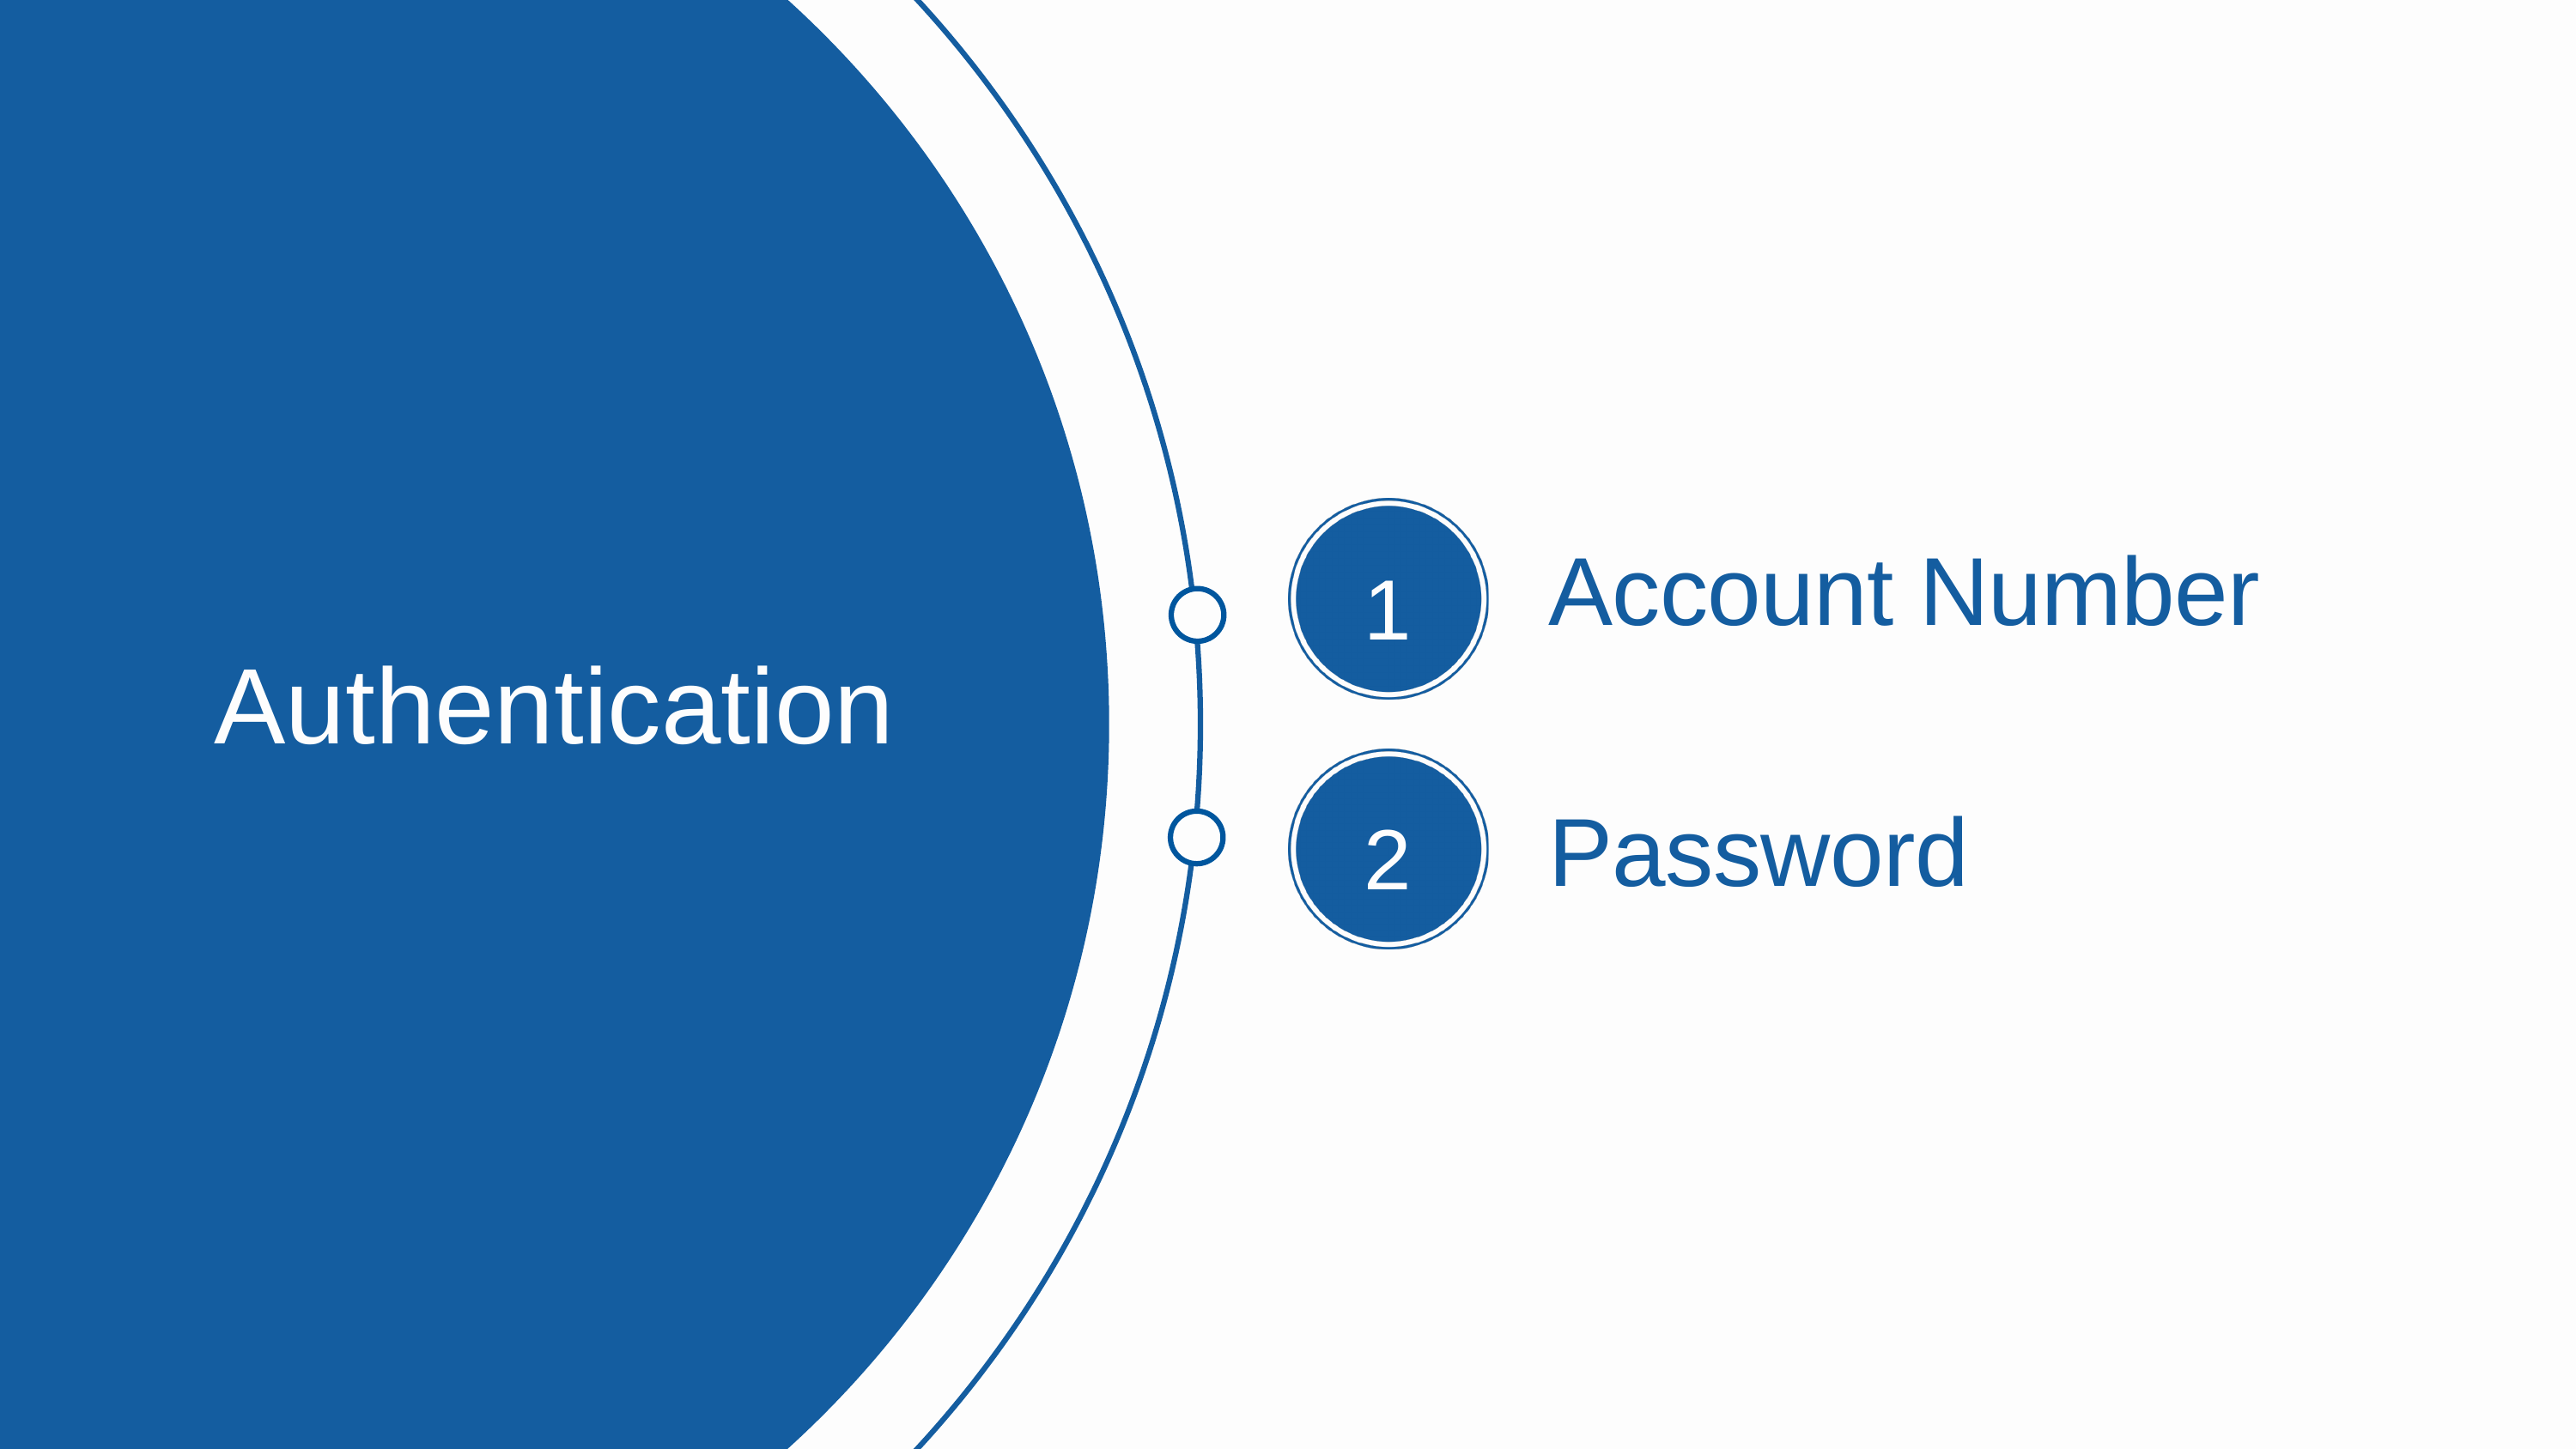

0

1
Account Number

Authentication

2
Password

04